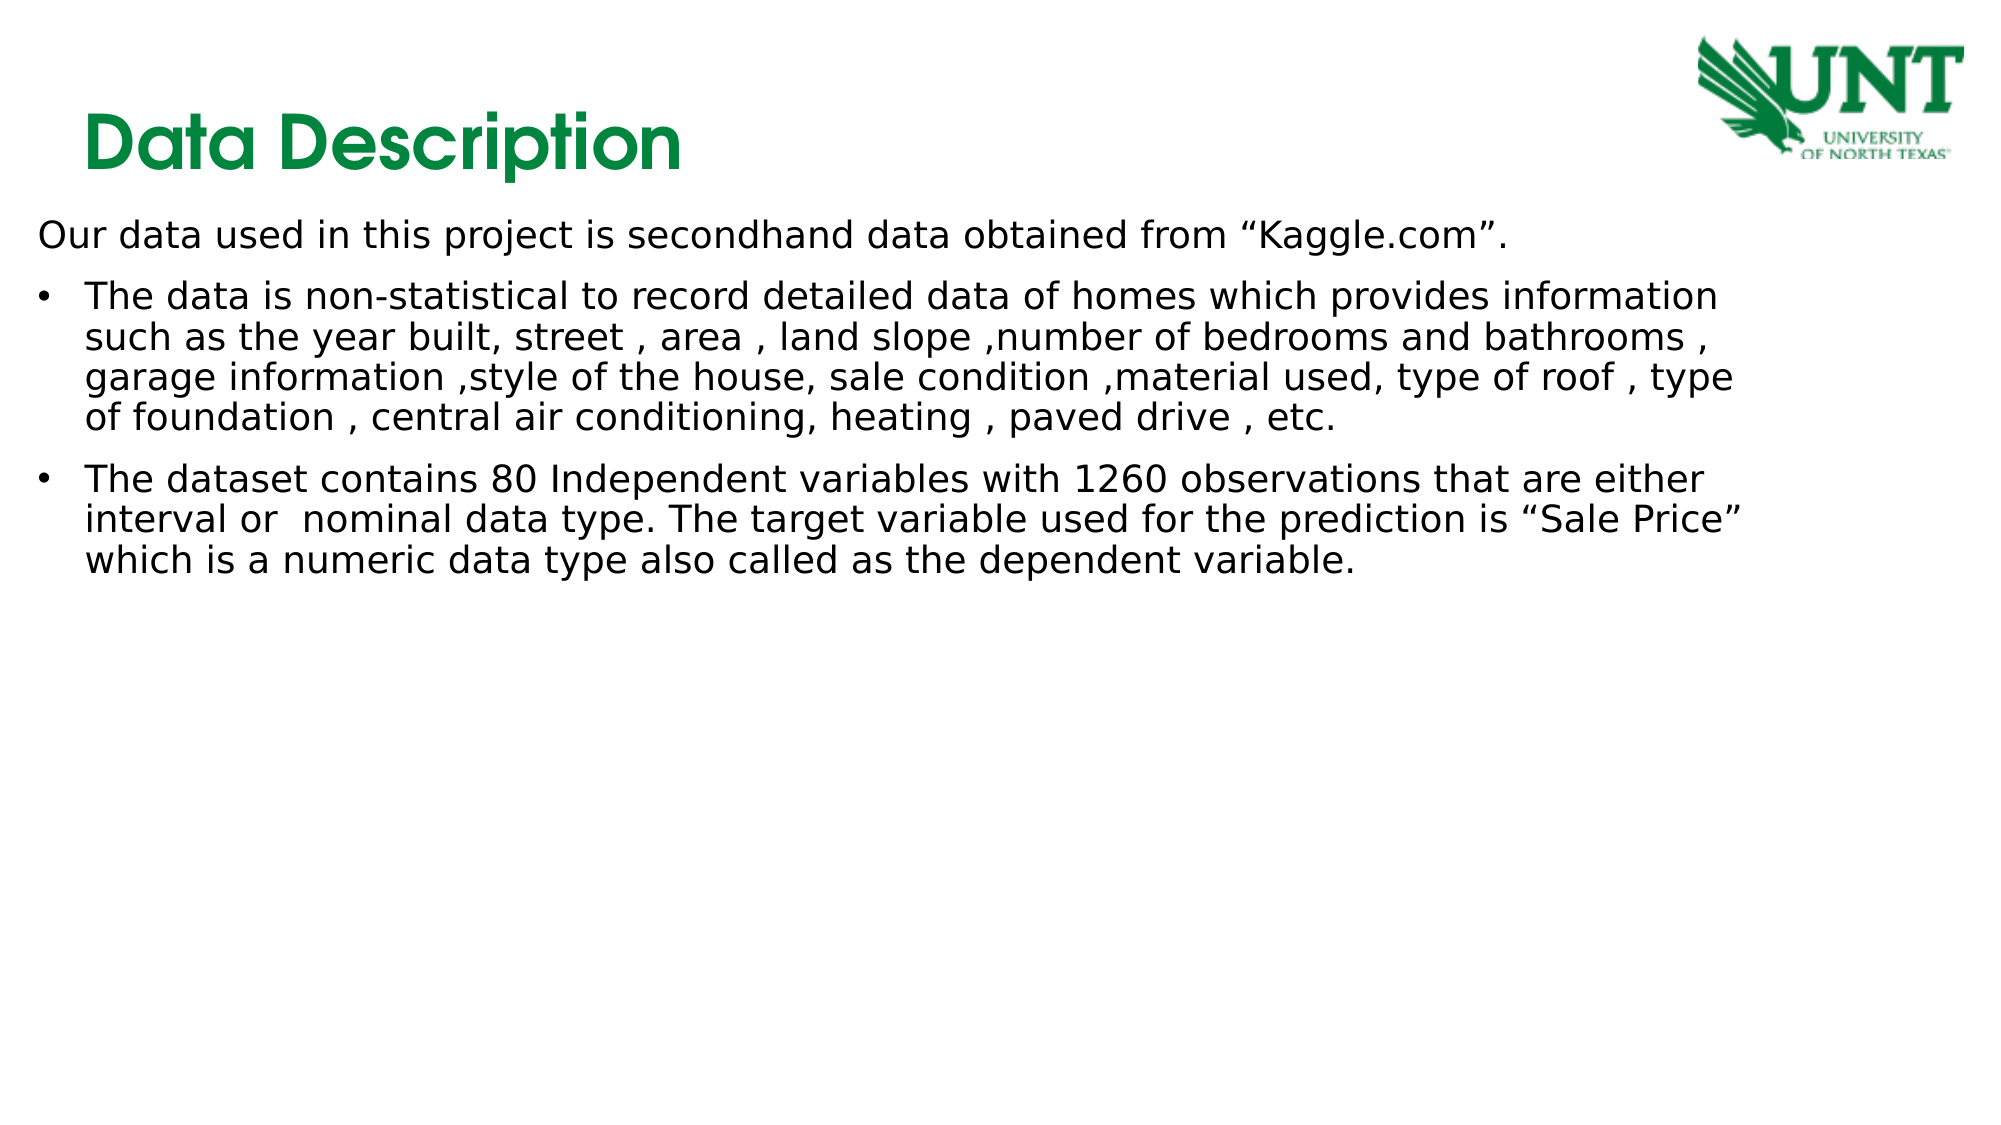

Data Description
Our data used in this project is secondhand data obtained from “Kaggle.com”.
The data is non-statistical to record detailed data of homes which provides information such as the year built, street , area , land slope ,number of bedrooms and bathrooms , garage information ,style of the house, sale condition ,material used, type of roof , type of foundation , central air conditioning, heating , paved drive , etc.
The dataset contains 80 Independent variables with 1260 observations that are either interval or  nominal data type. The target variable used for the prediction is “Sale Price” which is a numeric data type also called as the dependent variable.